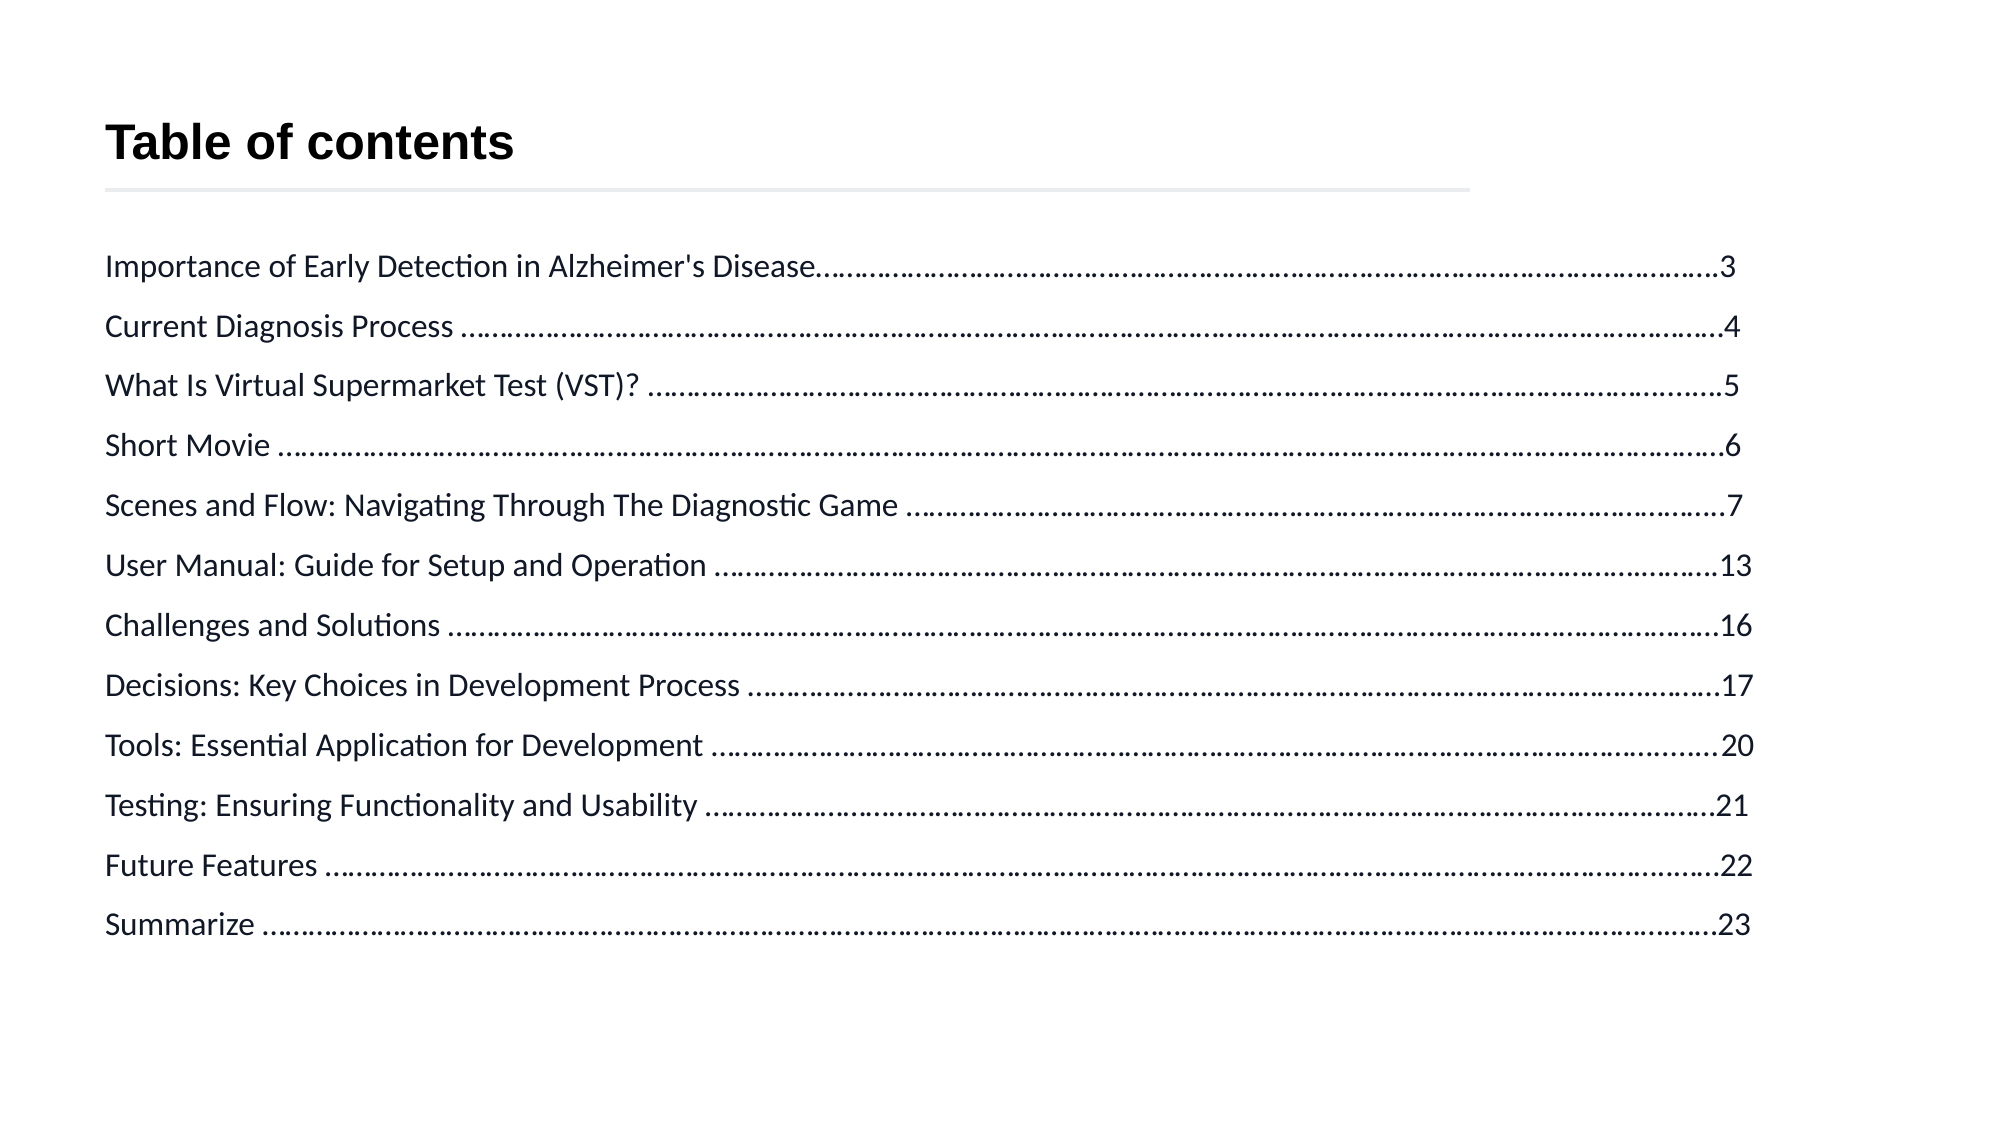

Table of contents

Importance of Early Detection in Alzheimer's Disease……………………………………………………………………………………………………….3
Current Diagnosis Process …………………………………………………………………………………………………………………………………………………4
What Is Virtual Supermarket Test (VST)? ……………………………………………………………………………………………………………………....….5
Short Movie ………………………………………………………………………………………………………………………………………………………………………6
Scenes and Flow: Navigating Through The Diagnostic Game ……………………………………………………………………………………………..7
User Manual: Guide for Setup and Operation ………………………………………………………………………………………………………….……….13
Challenges and Solutions ………………………………………………………………………………………………………………….………………………………16
Decisions: Key Choices in Development Process ……………………………………………………………………………………………………….………17
Tools: Essential Application for Development …………………………………………………………………………………………………………….....…20
Testing: Ensuring Functionality and Usability ……………………………………………………………………………………………………………………21
Future Features …………………………………………………………………………………………………………………………………………………………..……22
Summarize ………………………………………………………………………………………………………………………………………………………………….……23